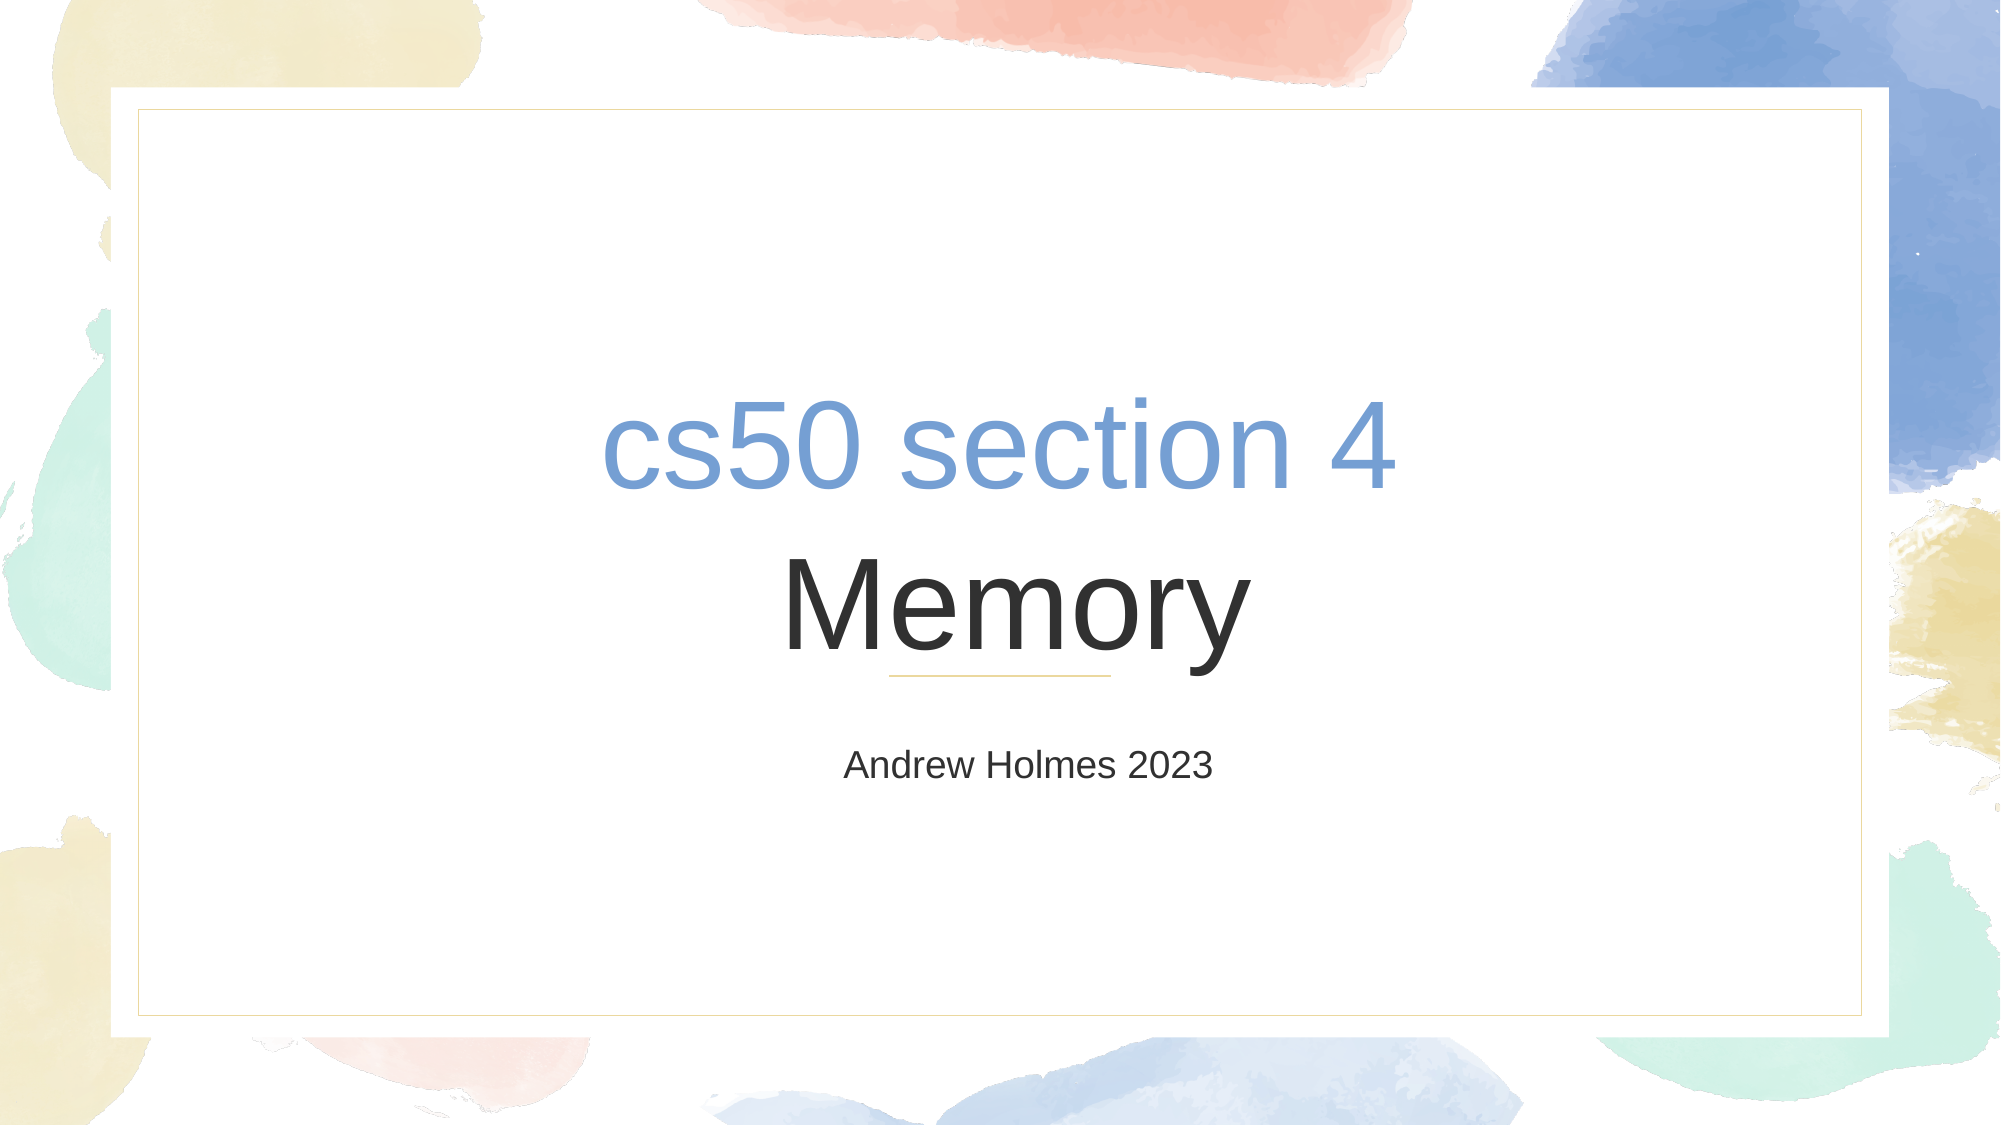

cs50 section 4
Memory
Andrew Holmes 2023